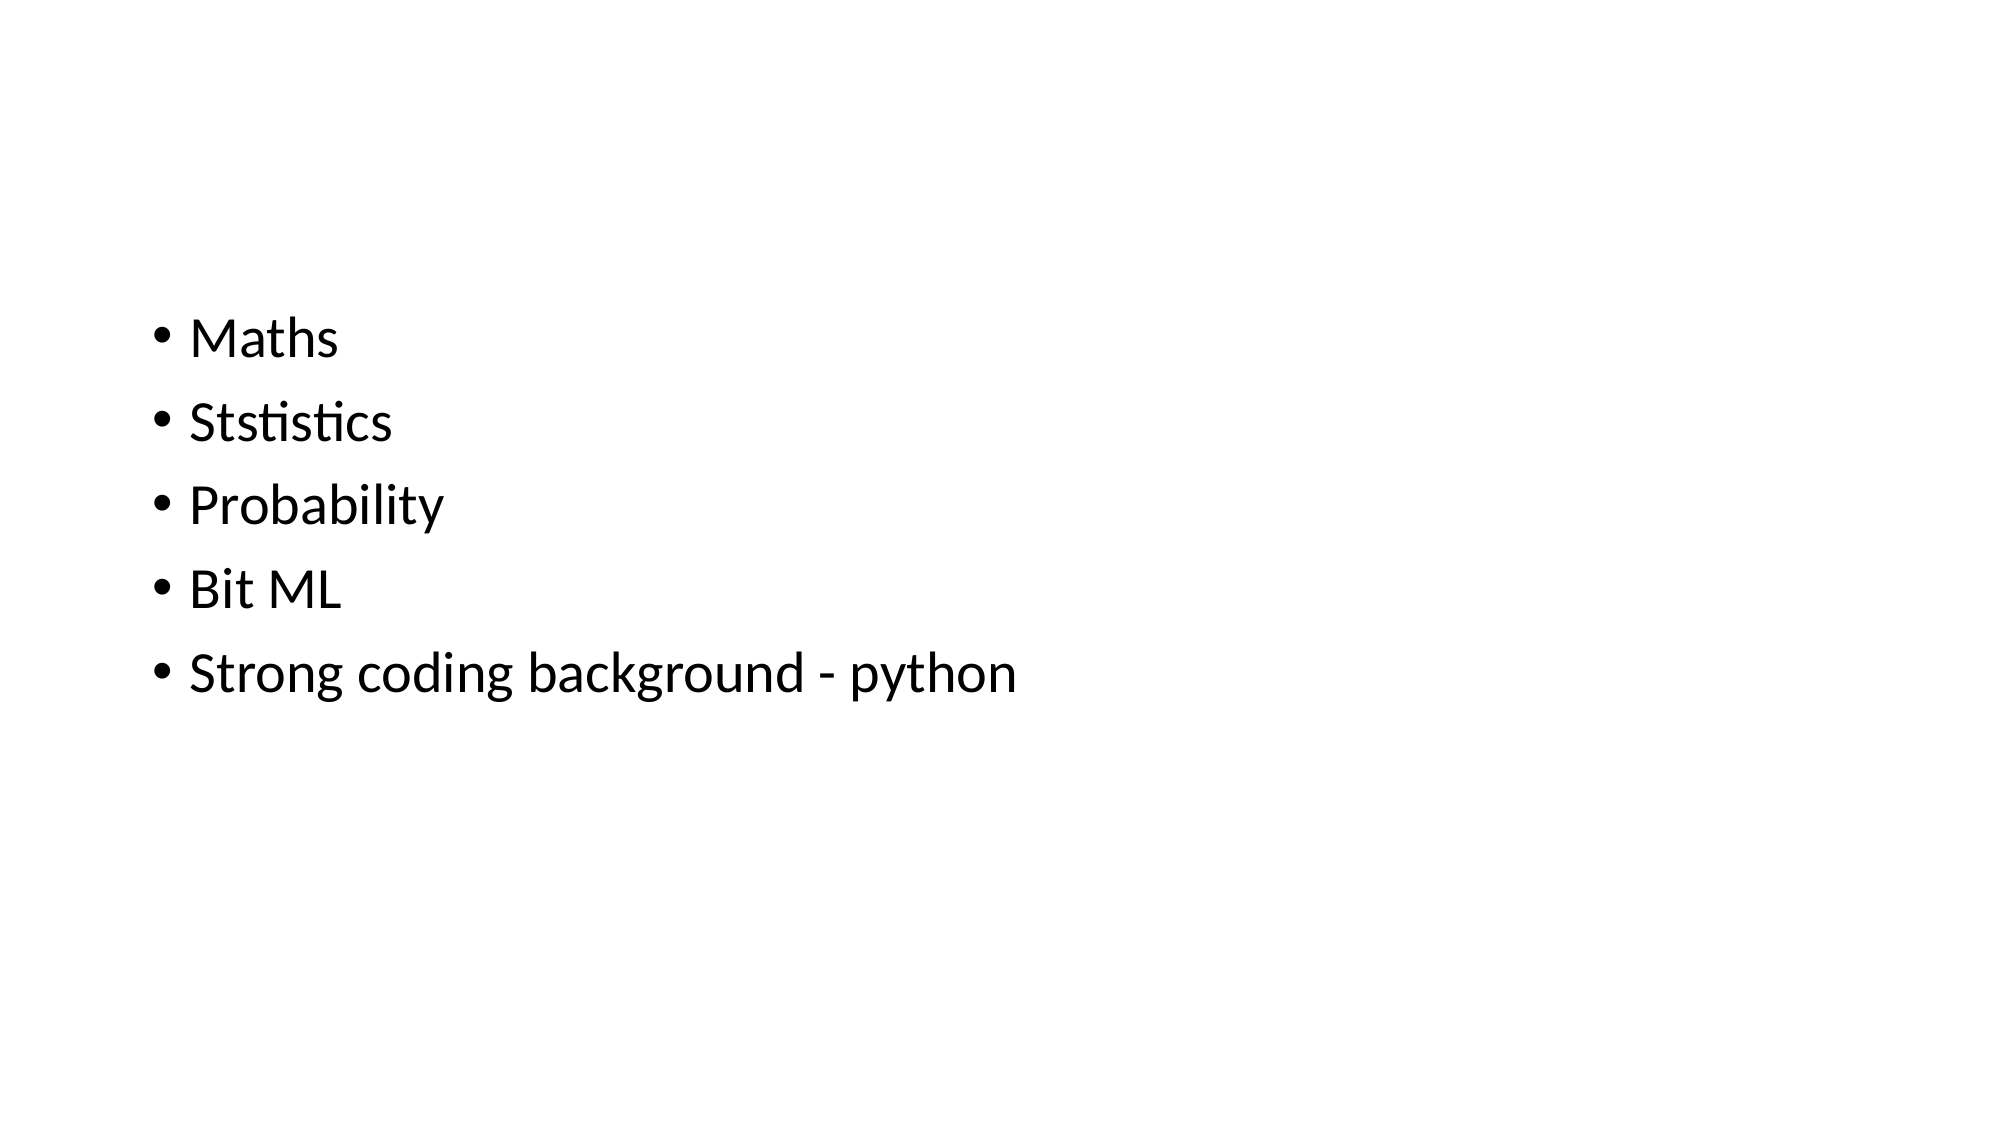

#
Maths
Ststistics
Probability
Bit ML
Strong coding background - python